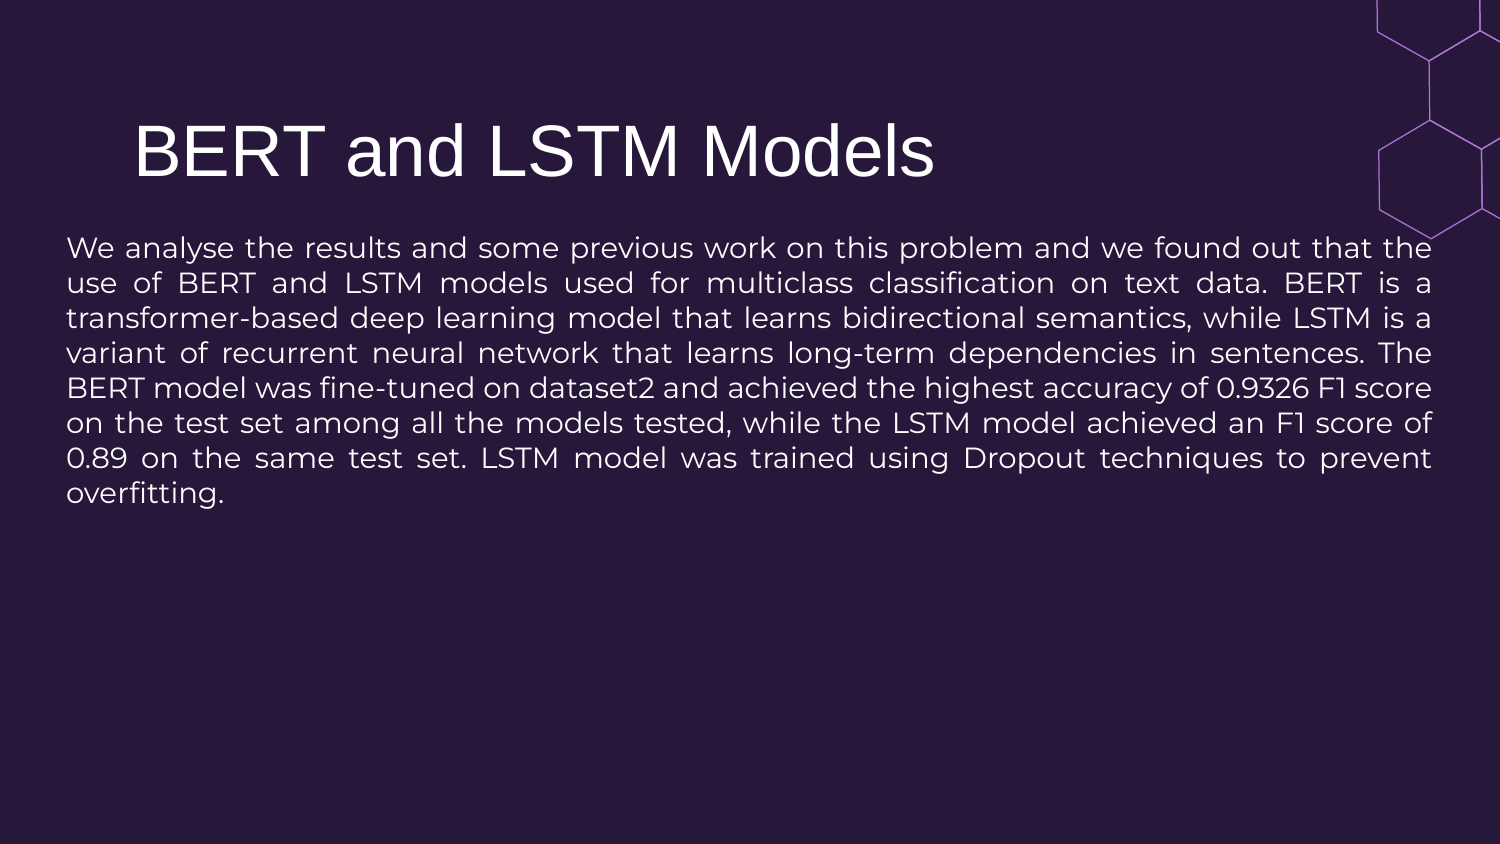

# BERT and LSTM Models
We analyse the results and some previous work on this problem and we found out that the use of BERT and LSTM models used for multiclass classification on text data. BERT is a transformer-based deep learning model that learns bidirectional semantics, while LSTM is a variant of recurrent neural network that learns long-term dependencies in sentences. The BERT model was fine-tuned on dataset2 and achieved the highest accuracy of 0.9326 F1 score on the test set among all the models tested, while the LSTM model achieved an F1 score of 0.89 on the same test set. LSTM model was trained using Dropout techniques to prevent overfitting.